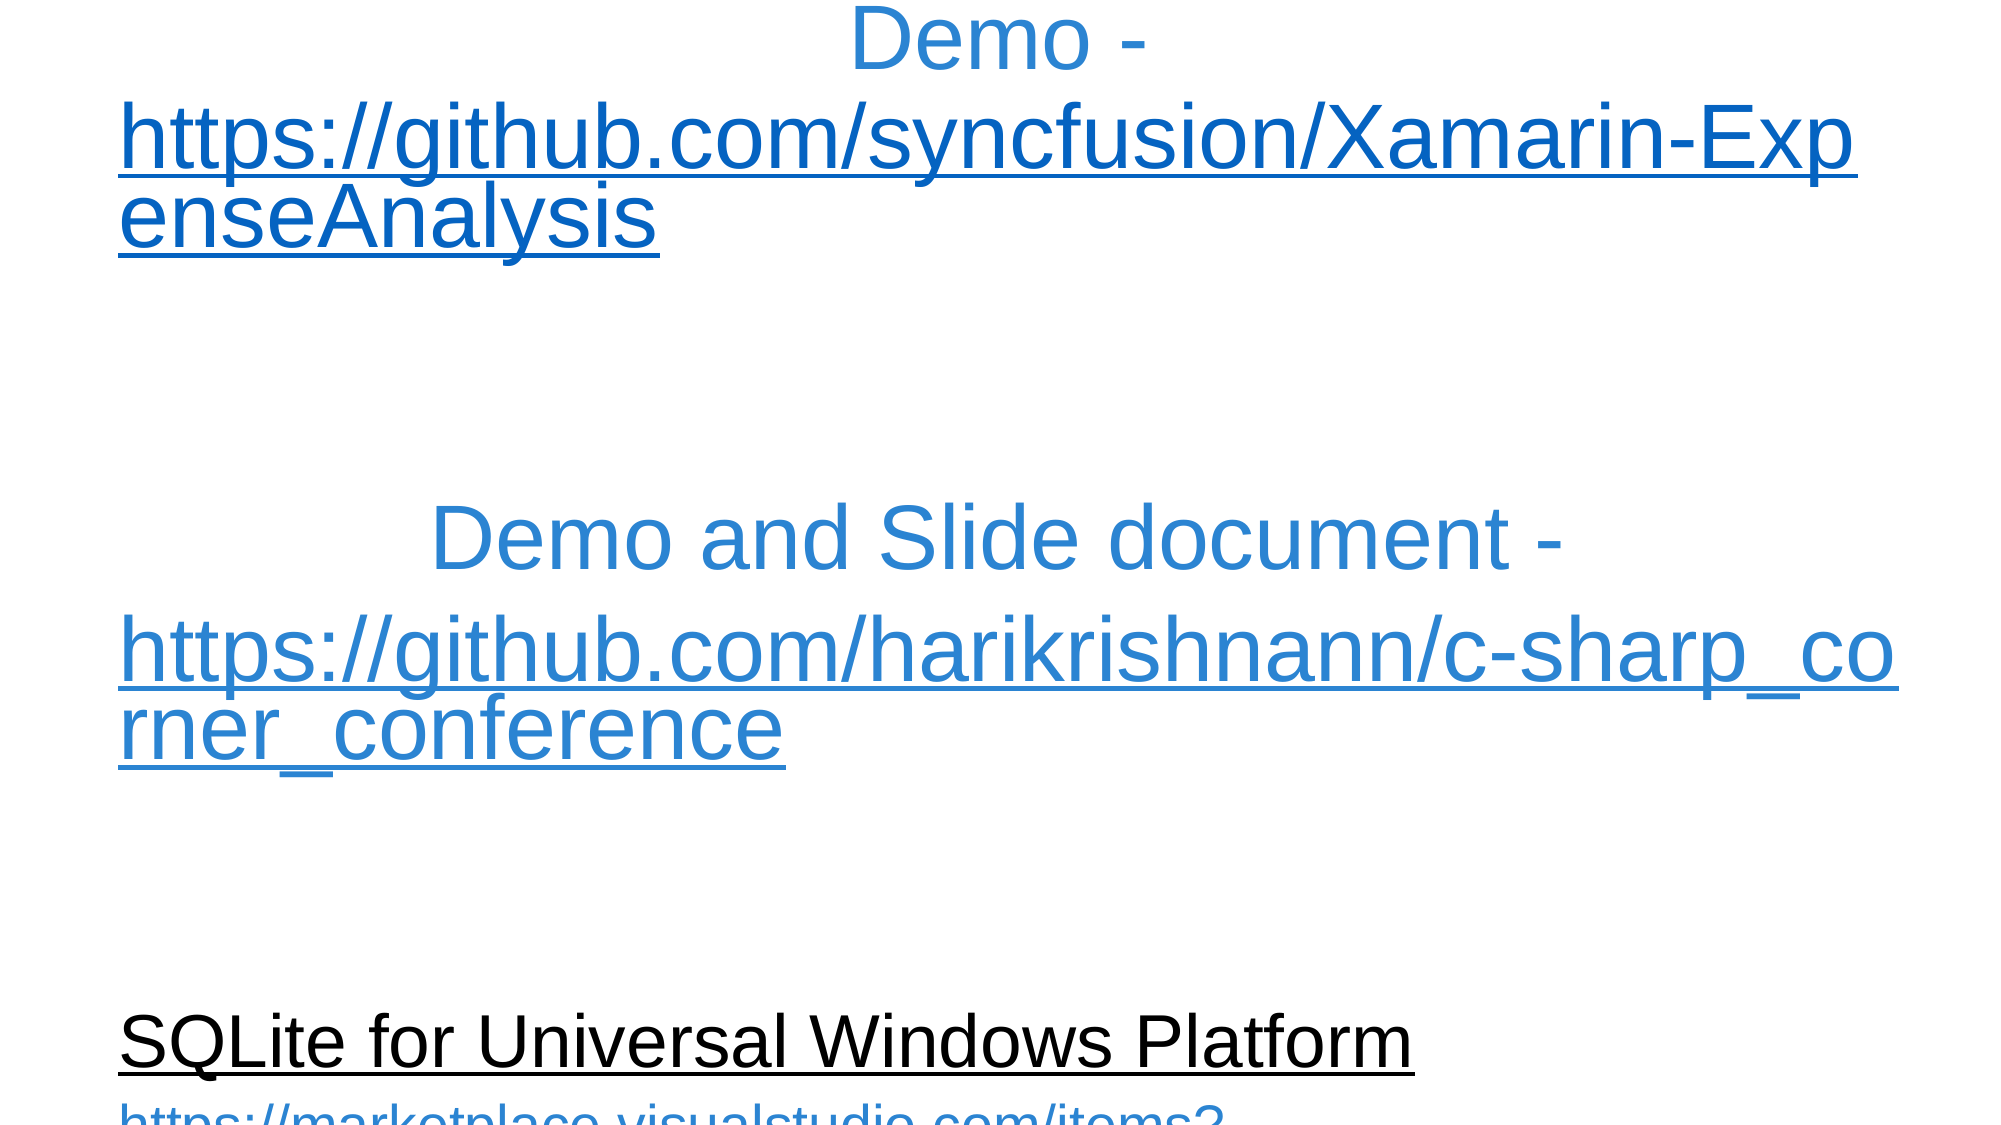

Demo - https://github.com/syncfusion/Xamarin-ExpenseAnalysis

Demo and Slide document -
https://github.com/harikrishnann/c-sharp_corner_conference

SQLite for Universal Windows Platform
https://marketplace.visualstudio.com/items?itemName=SQLiteDevelopmentTeam.SQLiteforUniversalWindowsPlatform